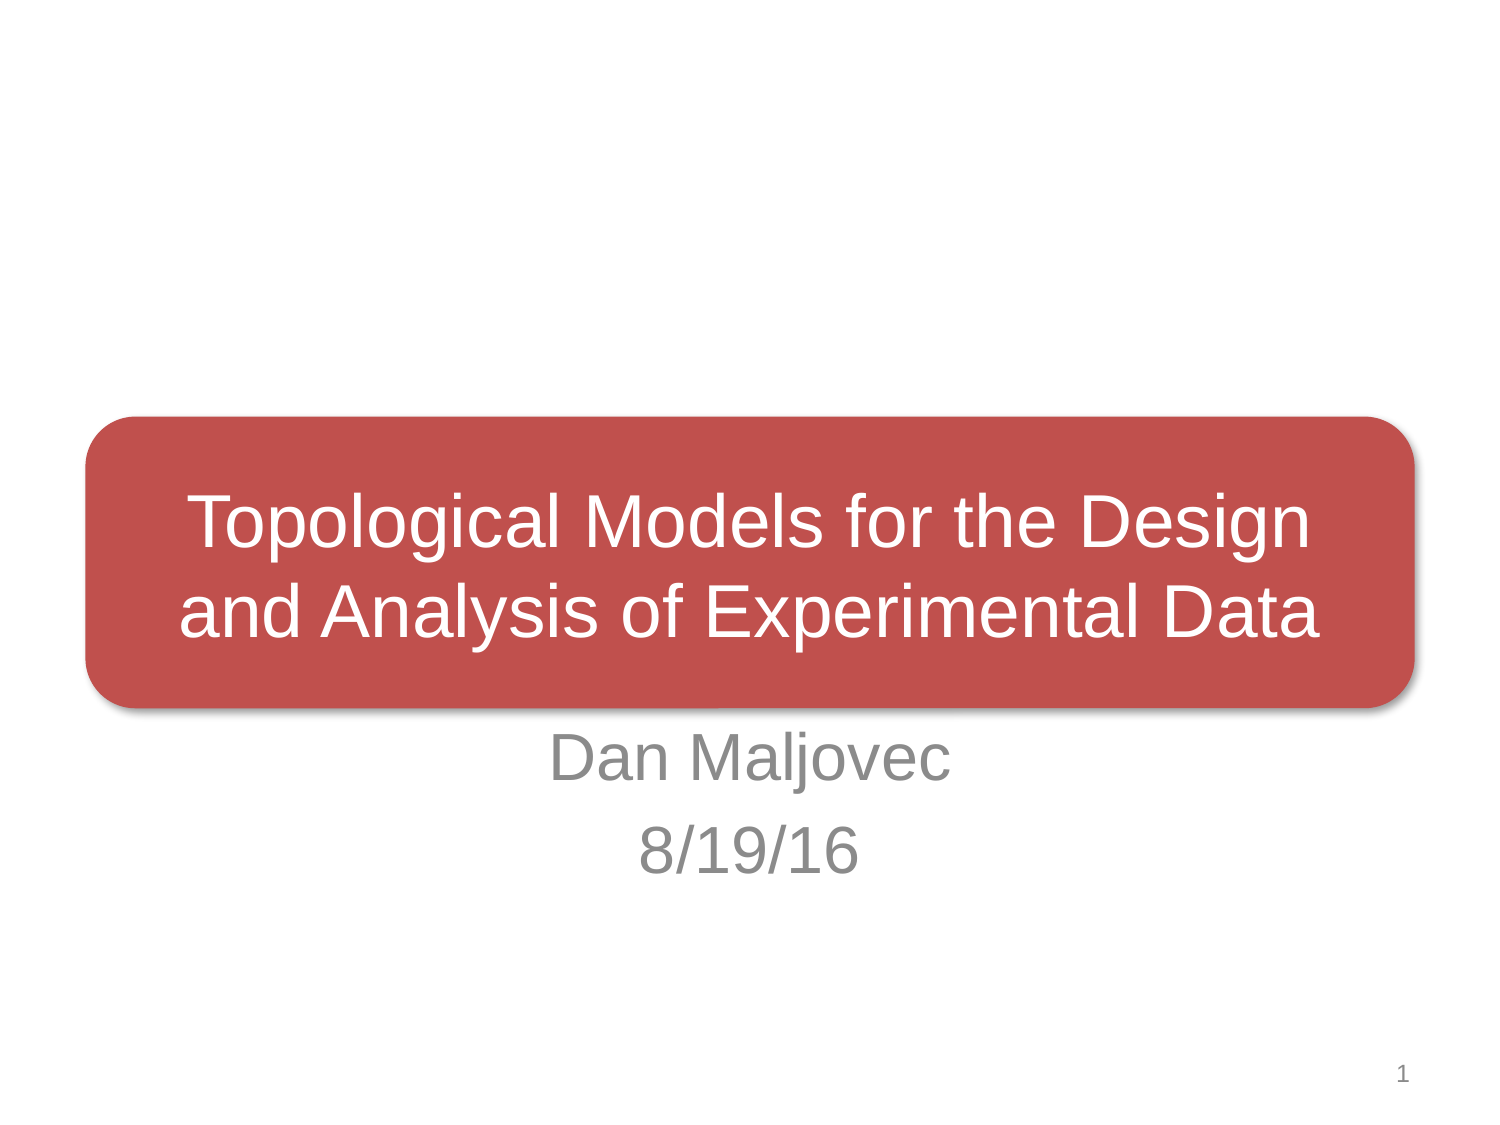

Topological Models for the Design
and Analysis of Experimental Data
Dan Maljovec
8/19/16
1